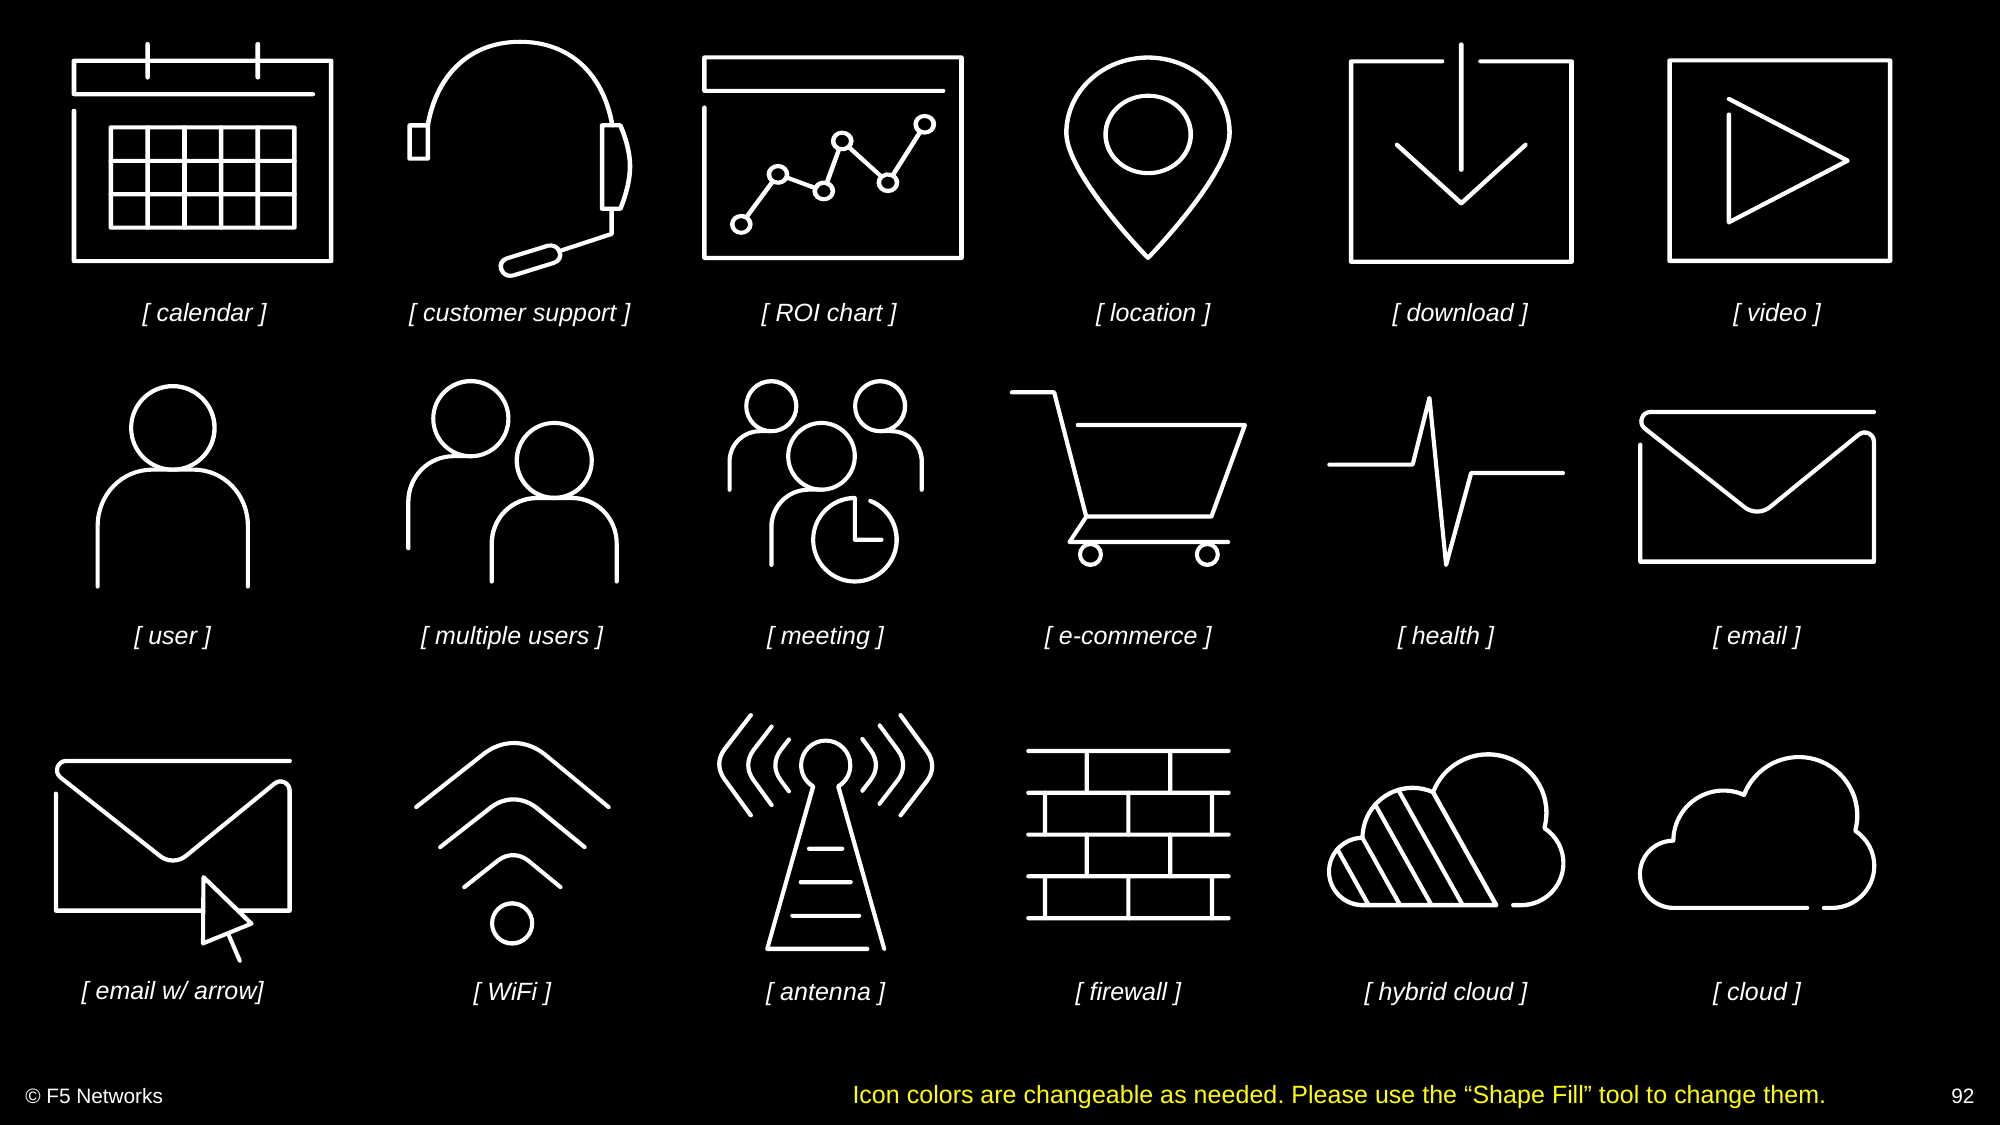

[ calendar ]
[ customer support ]
[ ROI chart ]
[ location ]
[ download ]
[ video ]

[ user ]
[ multiple users ]
[ meeting ]
[ e-commerce ]
[ health ]
[ email ]

[ email w/ arrow]
[ WiFi ]
[ antenna ]
[ firewall ]
[ hybrid cloud ]
[ cloud ]
© F5 Networks
92
Icon colors are changeable as needed. Please use the “Shape Fill” tool to change them.